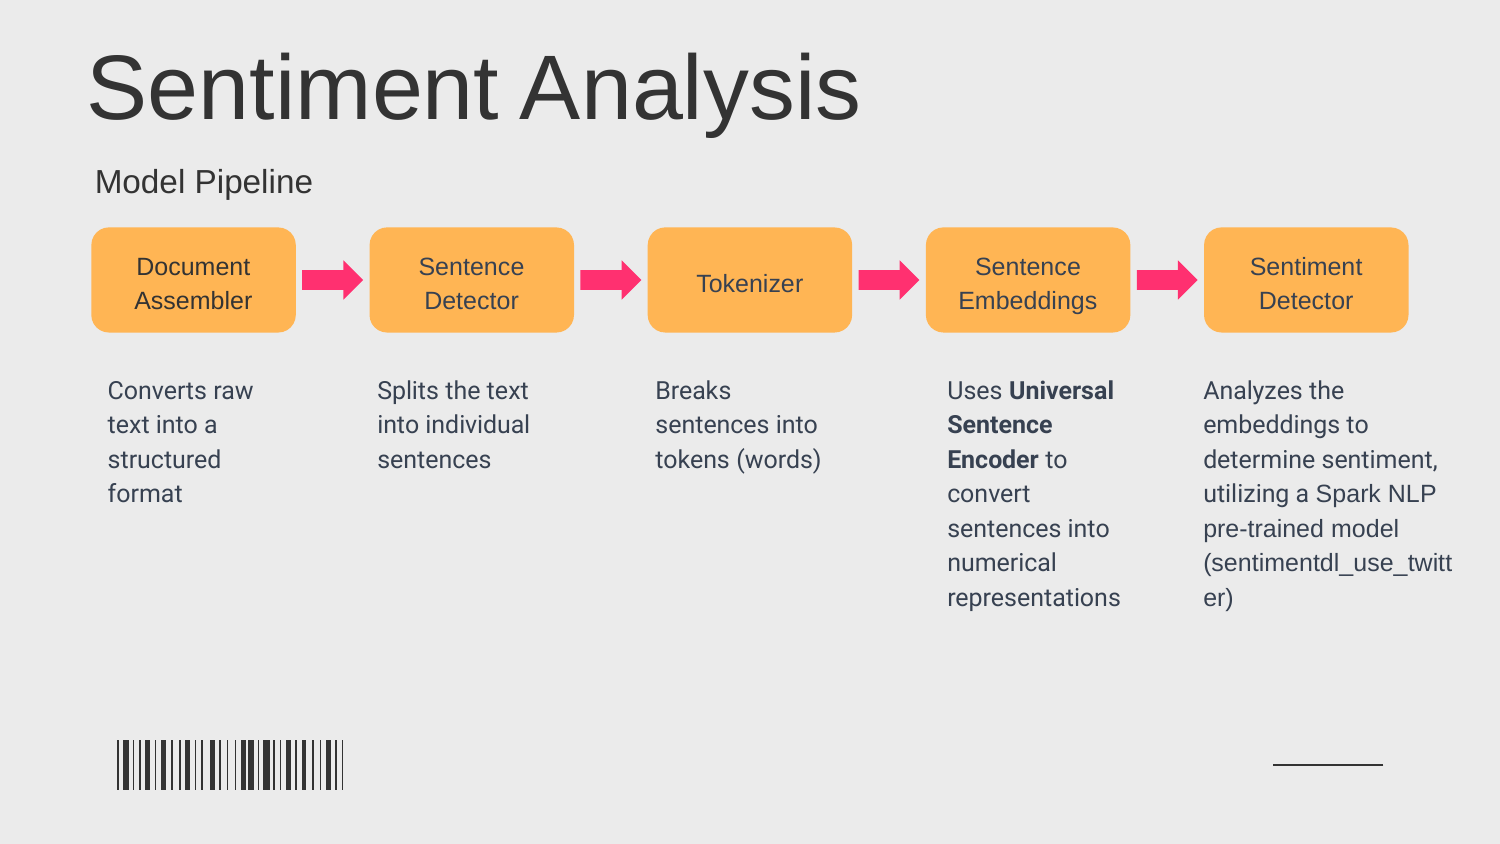

# Sentiment Analysis

Model Pipeline
Document Assembler
Sentence Detector
Tokenizer
Sentence Embeddings
Sentiment Detector

Converts raw text into a structured format

Splits the text into individual sentences

Breaks sentences into tokens (words)

Uses Universal Sentence Encoder to convert sentences into numerical representations

Analyzes the embeddings to determine sentiment, utilizing a Spark NLP pre-trained model (sentimentdl_use_twitter)